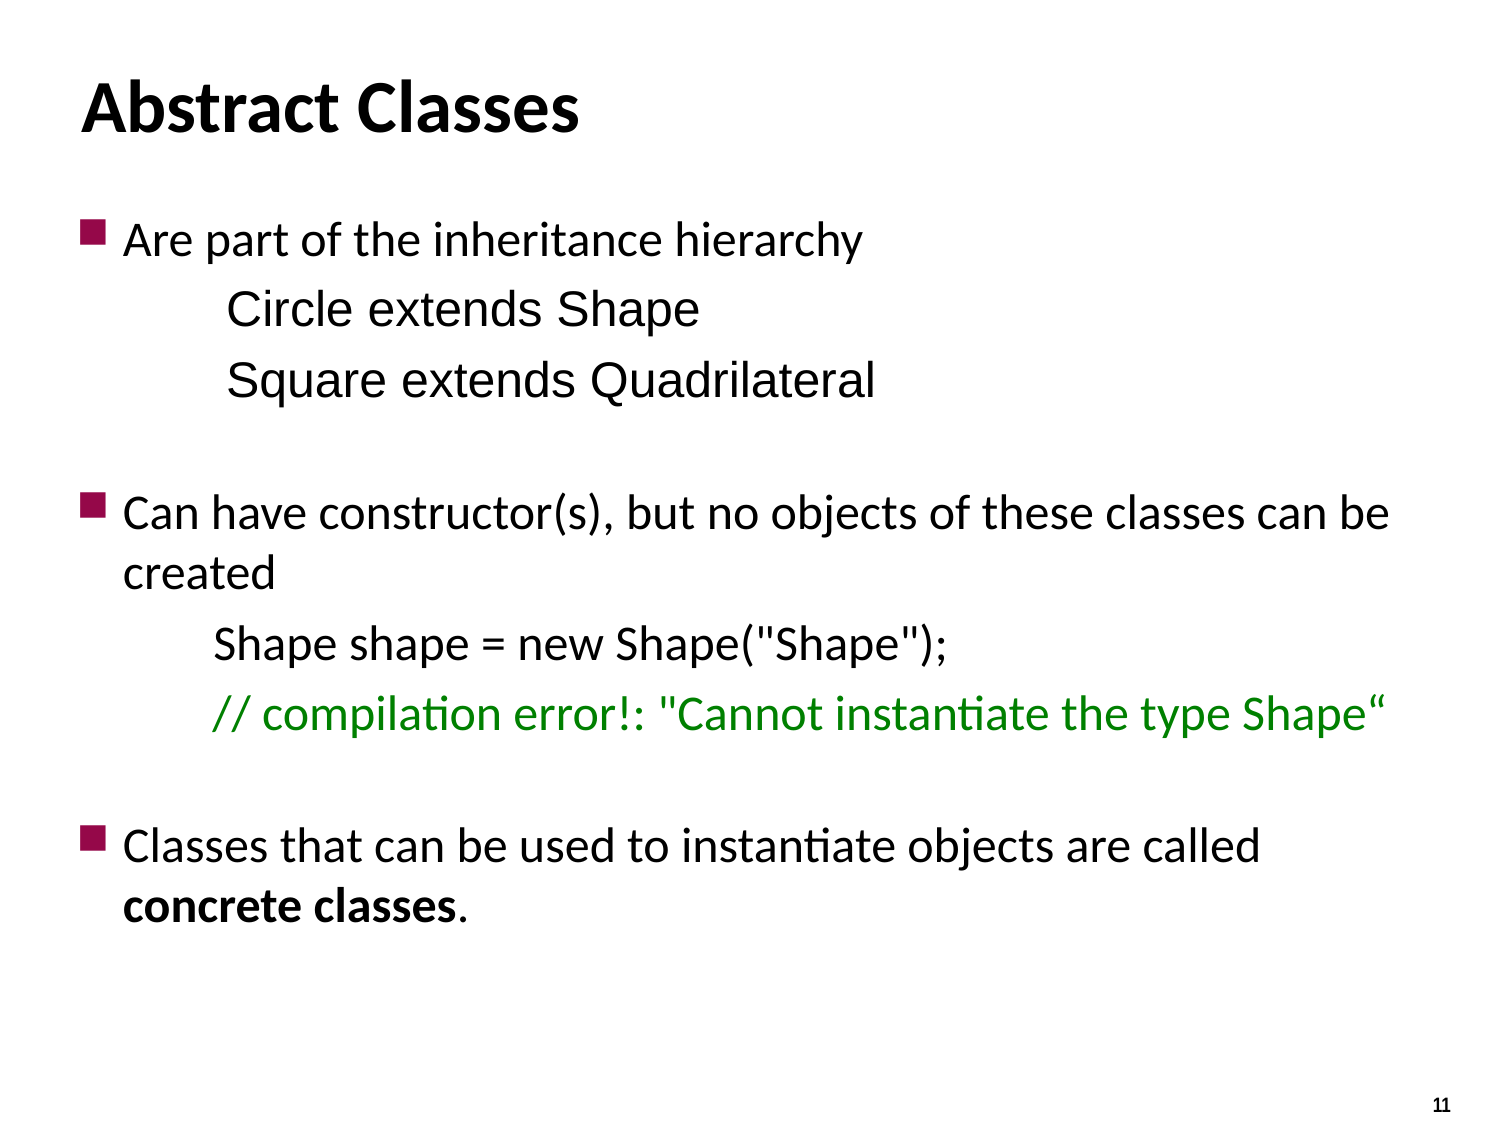

# Abstract Classes
Are part of the inheritance hierarchy
     Circle extends Shape
     Square extends Quadrilateral
Can have constructor(s), but no objects of these classes can be created
      Shape shape = new Shape("Shape");
     // compilation error!: "Cannot instantiate the type Shape“
Classes that can be used to instantiate objects are called concrete classes.